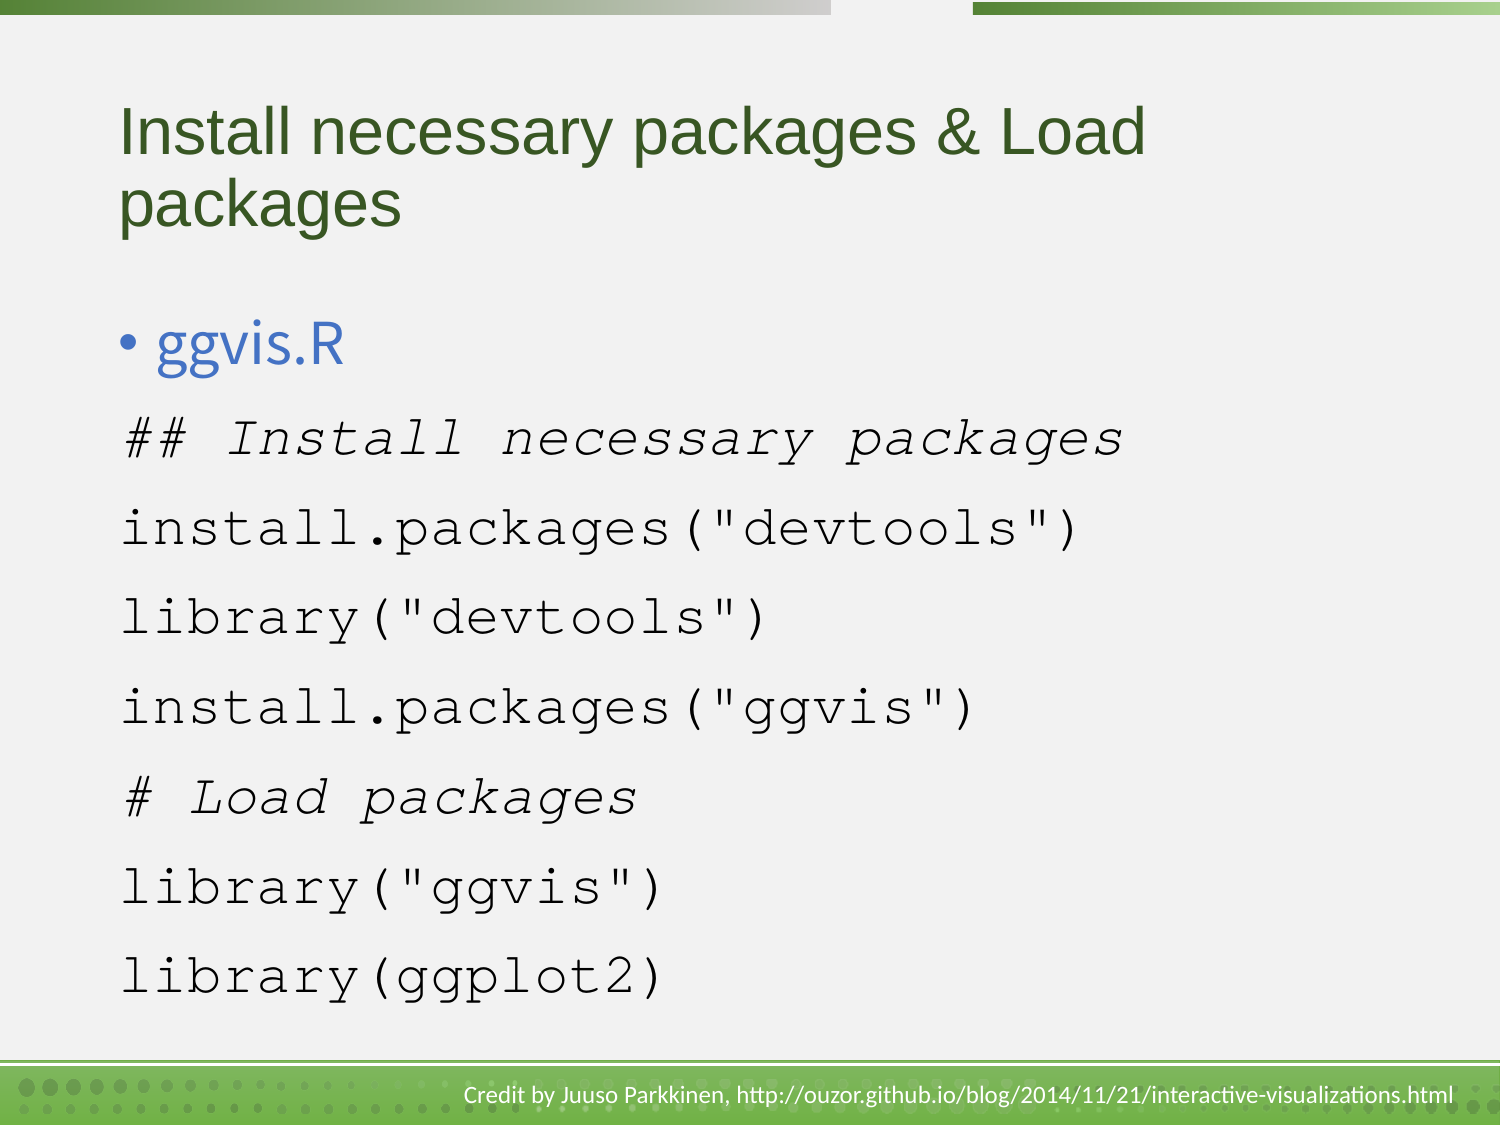

# Install necessary packages & Load packages
ggvis.R
## Install necessary packages
install.packages("devtools")
library("devtools")
install.packages("ggvis")
# Load packages
library("ggvis")
library(ggplot2)
Credit by Juuso Parkkinen, http://ouzor.github.io/blog/2014/11/21/interactive-visualizations.html